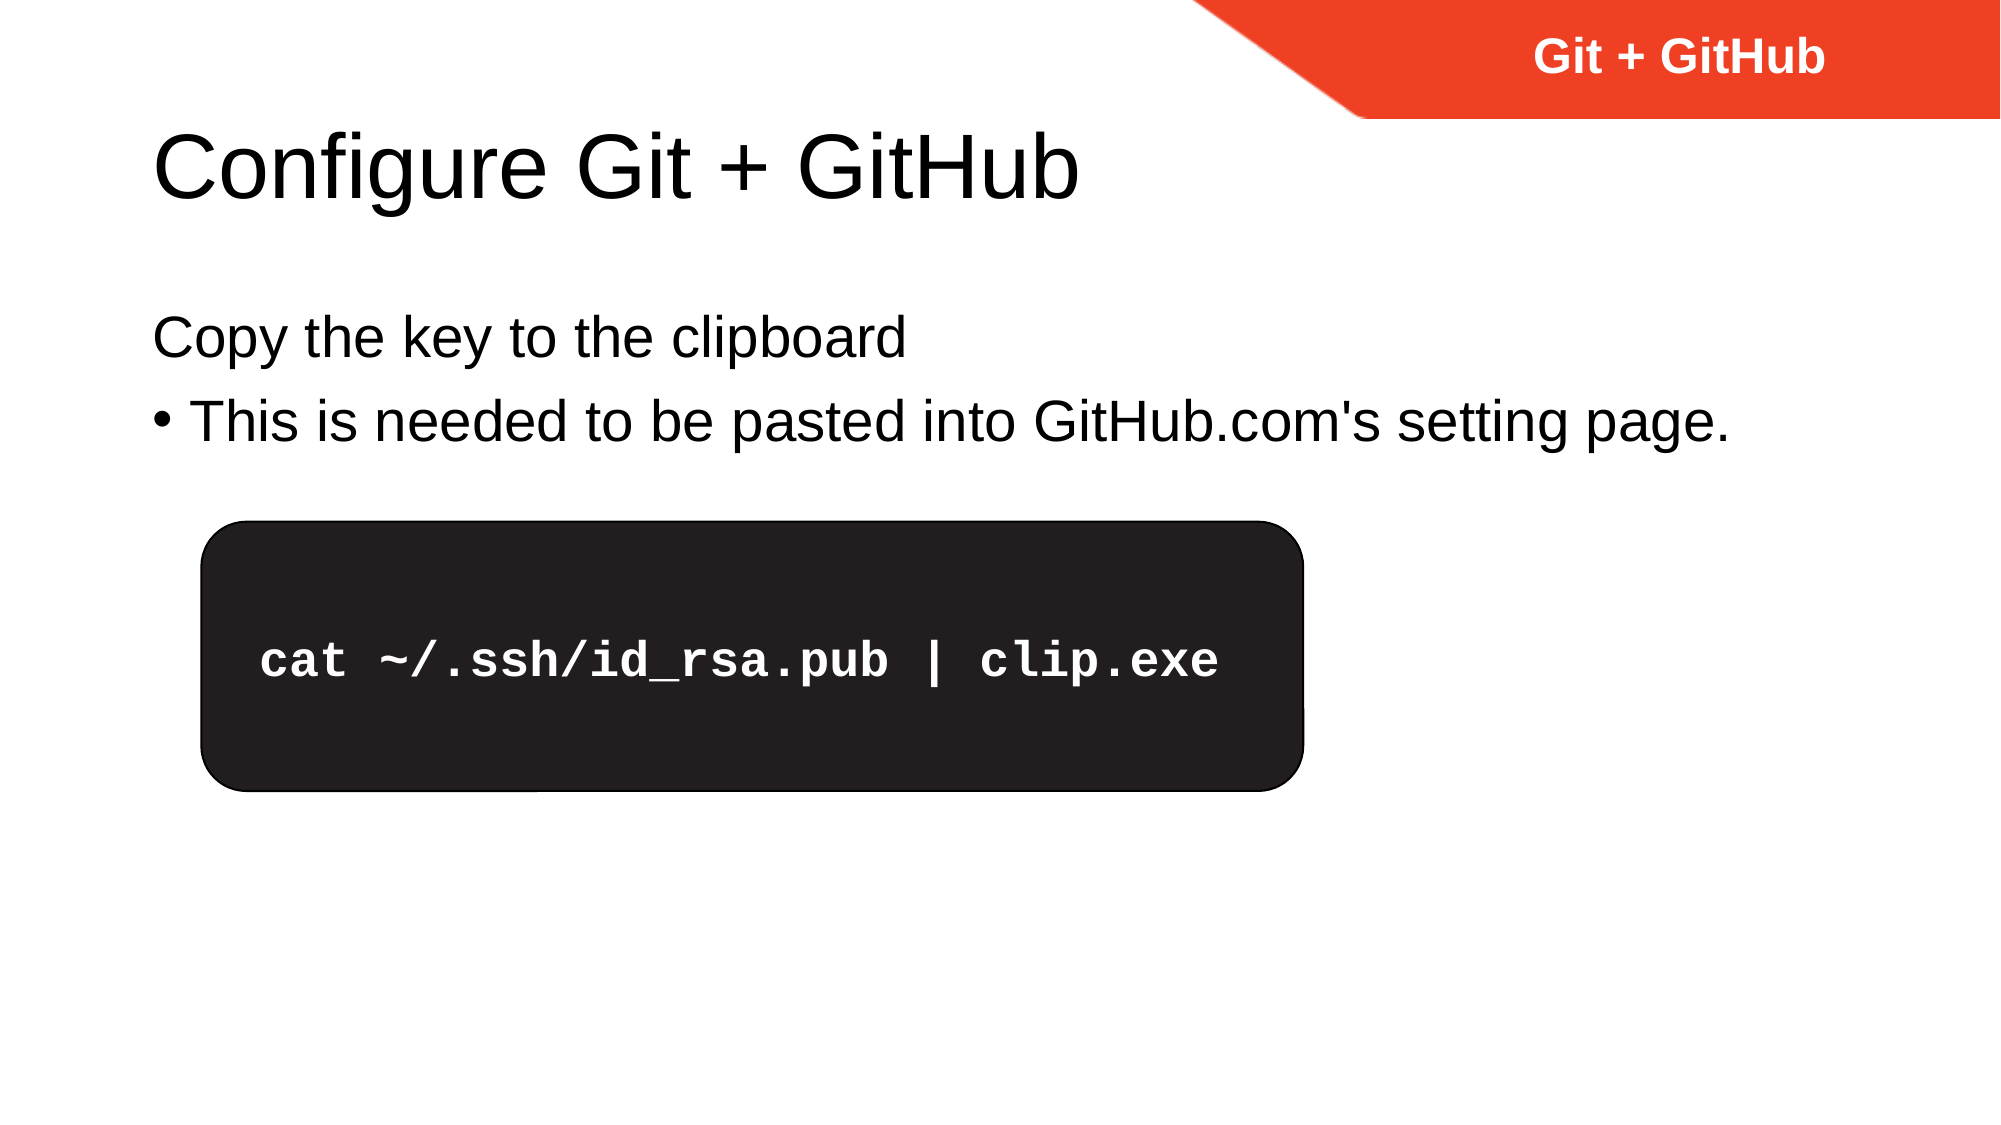

Git + GitHub
# Configure Git + GitHub
Copy the key to the clipboard
This is needed to be pasted into GitHub.com's setting page.
 cat ~/.ssh/id_rsa.pub | clip.exe